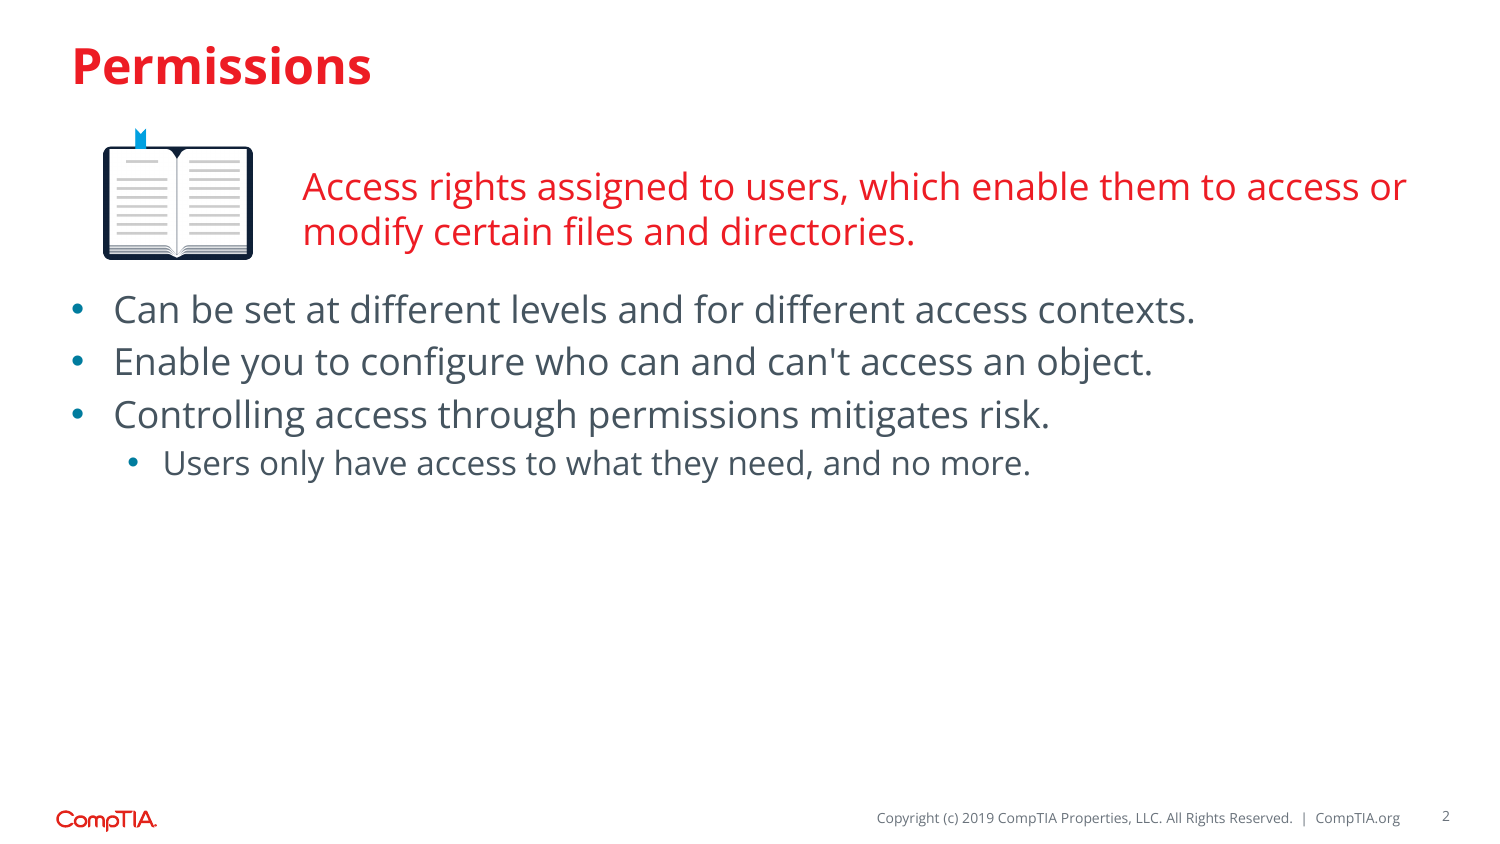

# Permissions
Access rights assigned to users, which enable them to access or modify certain files and directories.
Can be set at different levels and for different access contexts.
Enable you to configure who can and can't access an object.
Controlling access through permissions mitigates risk.
Users only have access to what they need, and no more.
2